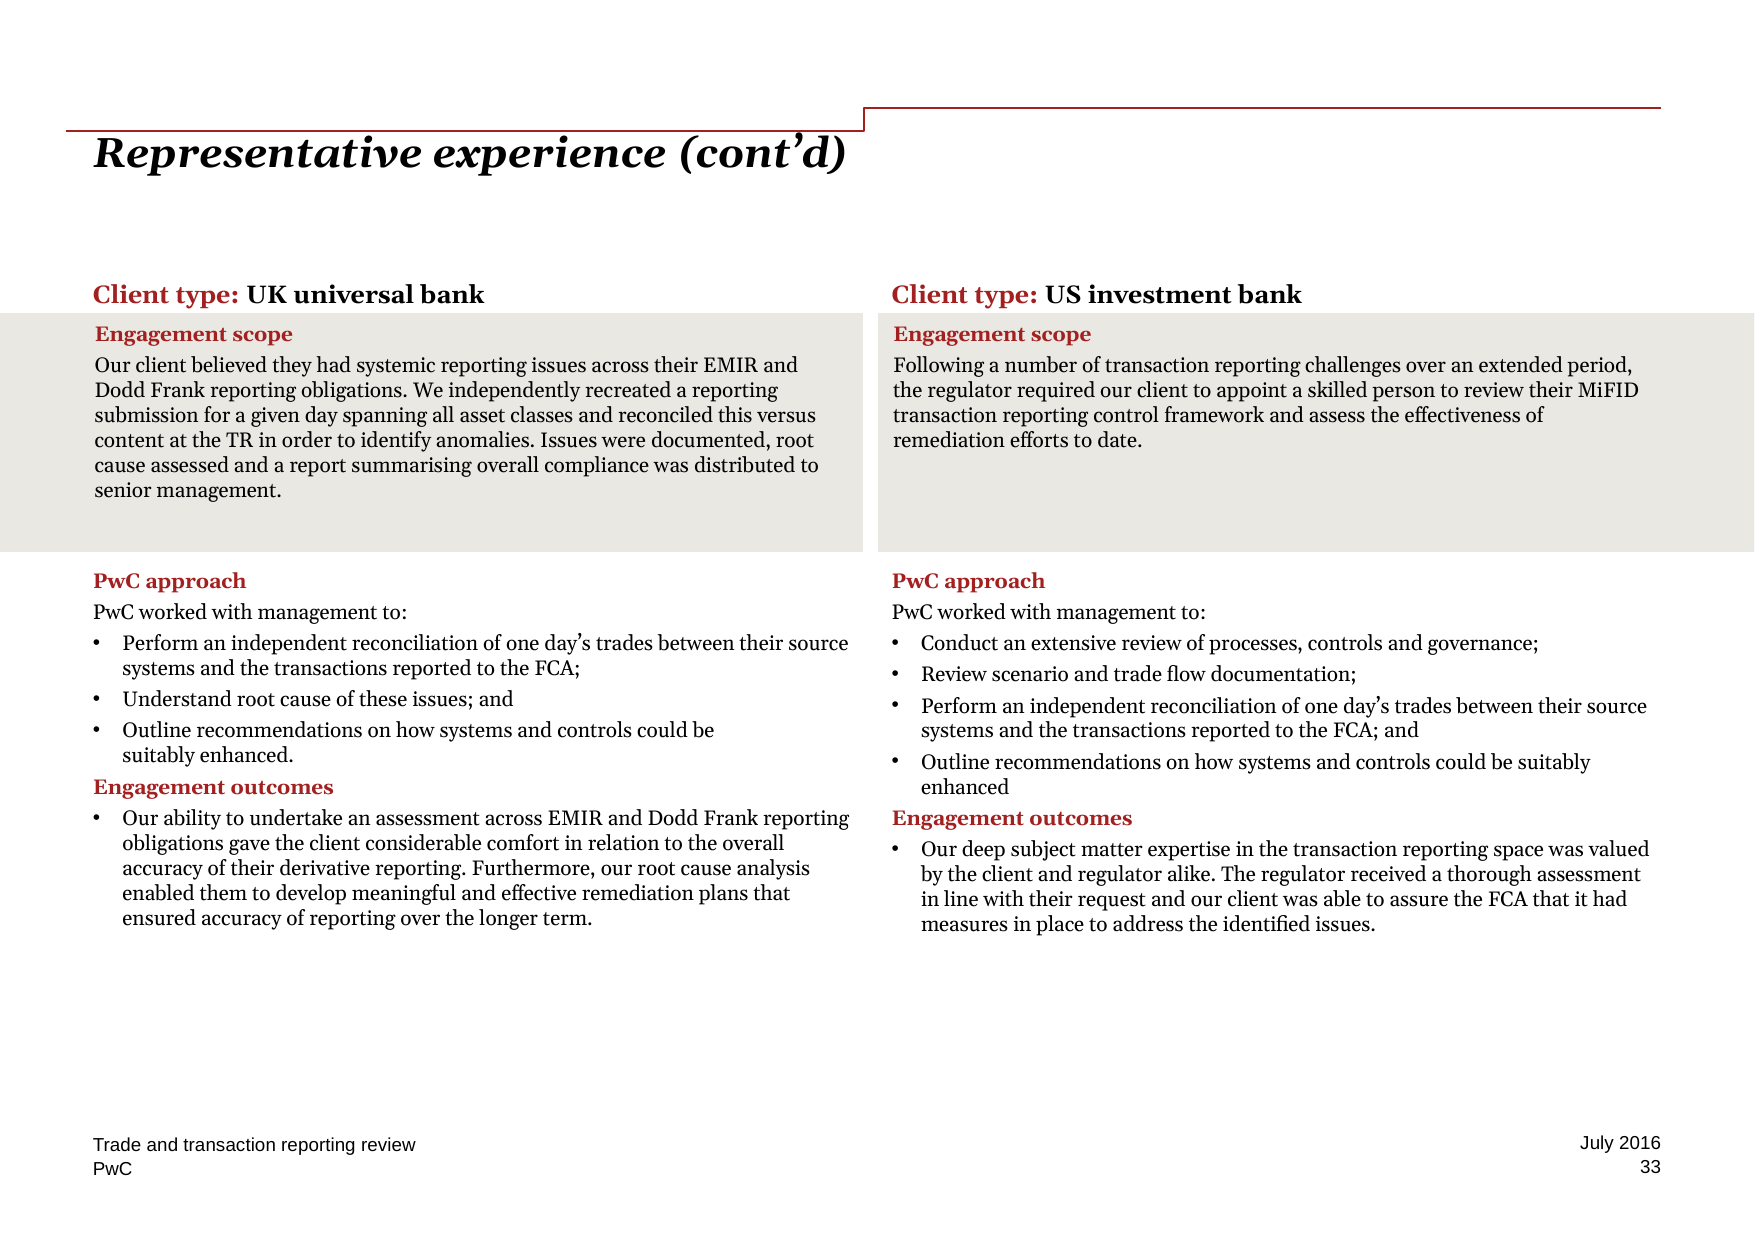

# Representative experience (cont’d)
Client type: UK universal bank
Client type: US investment bank
Engagement scope
Our client believed they had systemic reporting issues across their EMIR and Dodd Frank reporting obligations. We independently recreated a reporting submission for a given day spanning all asset classes and reconciled this versus content at the TR in order to identify anomalies. Issues were documented, root cause assessed and a report summarising overall compliance was distributed to senior management.
Engagement scope
Following a number of transaction reporting challenges over an extended period, the regulator required our client to appoint a skilled person to review their MiFID transaction reporting control framework and assess the effectiveness of remediation efforts to date.
PwC approach
PwC worked with management to:
Perform an independent reconciliation of one day’s trades between their source systems and the transactions reported to the FCA;
Understand root cause of these issues; and
Outline recommendations on how systems and controls could be suitably enhanced.
Engagement outcomes
Our ability to undertake an assessment across EMIR and Dodd Frank reporting obligations gave the client considerable comfort in relation to the overall accuracy of their derivative reporting. Furthermore, our root cause analysis enabled them to develop meaningful and effective remediation plans that ensured accuracy of reporting over the longer term.
PwC approach
PwC worked with management to:
Conduct an extensive review of processes, controls and governance;
Review scenario and trade flow documentation;
Perform an independent reconciliation of one day’s trades between their source systems and the transactions reported to the FCA; and
Outline recommendations on how systems and controls could be suitably enhanced
Engagement outcomes
Our deep subject matter expertise in the transaction reporting space was valued by the client and regulator alike. The regulator received a thorough assessment in line with their request and our client was able to assure the FCA that it had measures in place to address the identified issues.
July 2016
Trade and transaction reporting review
33